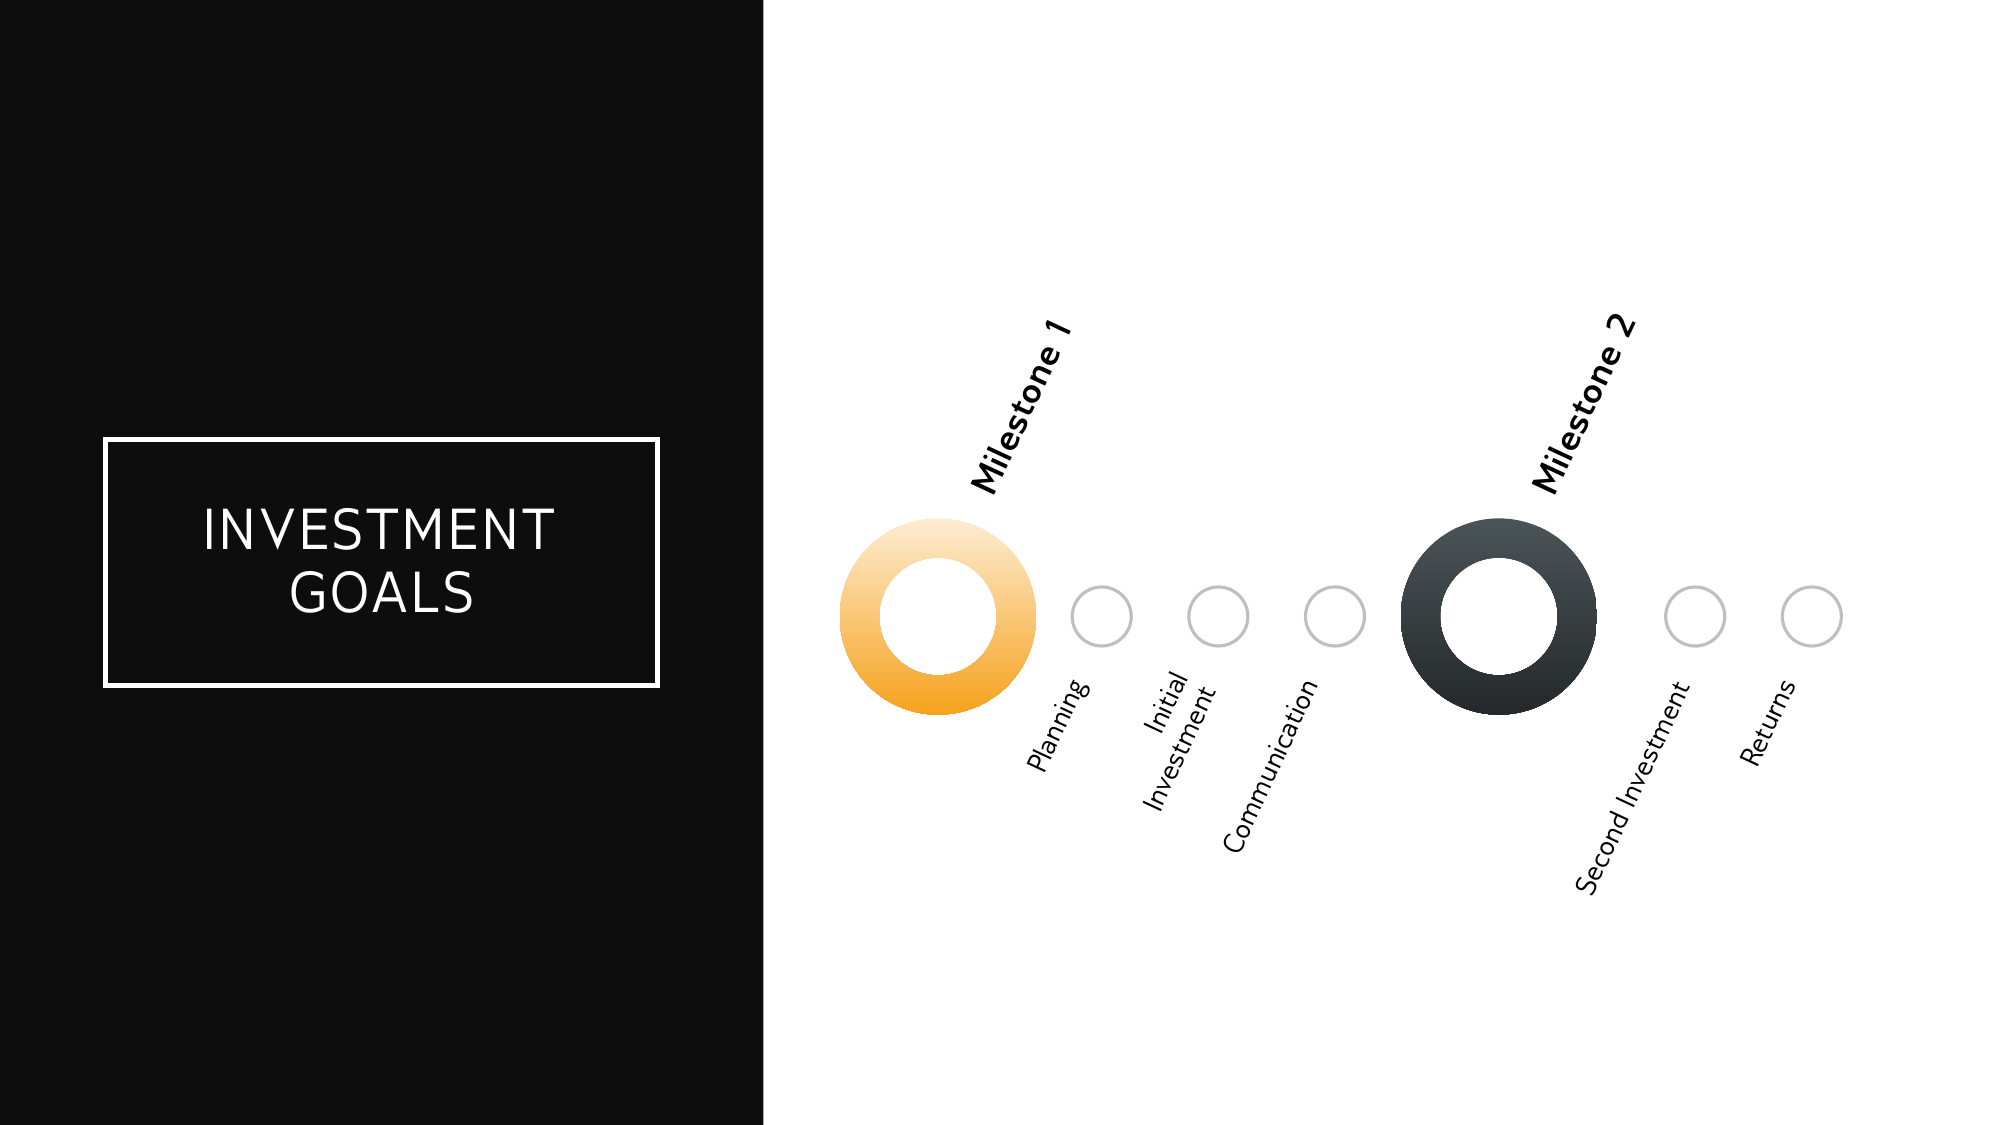

Milestone 1
 Planning
Initial Investment
Communication
Milestone 2
Second Investment
Returns
# Investment goals